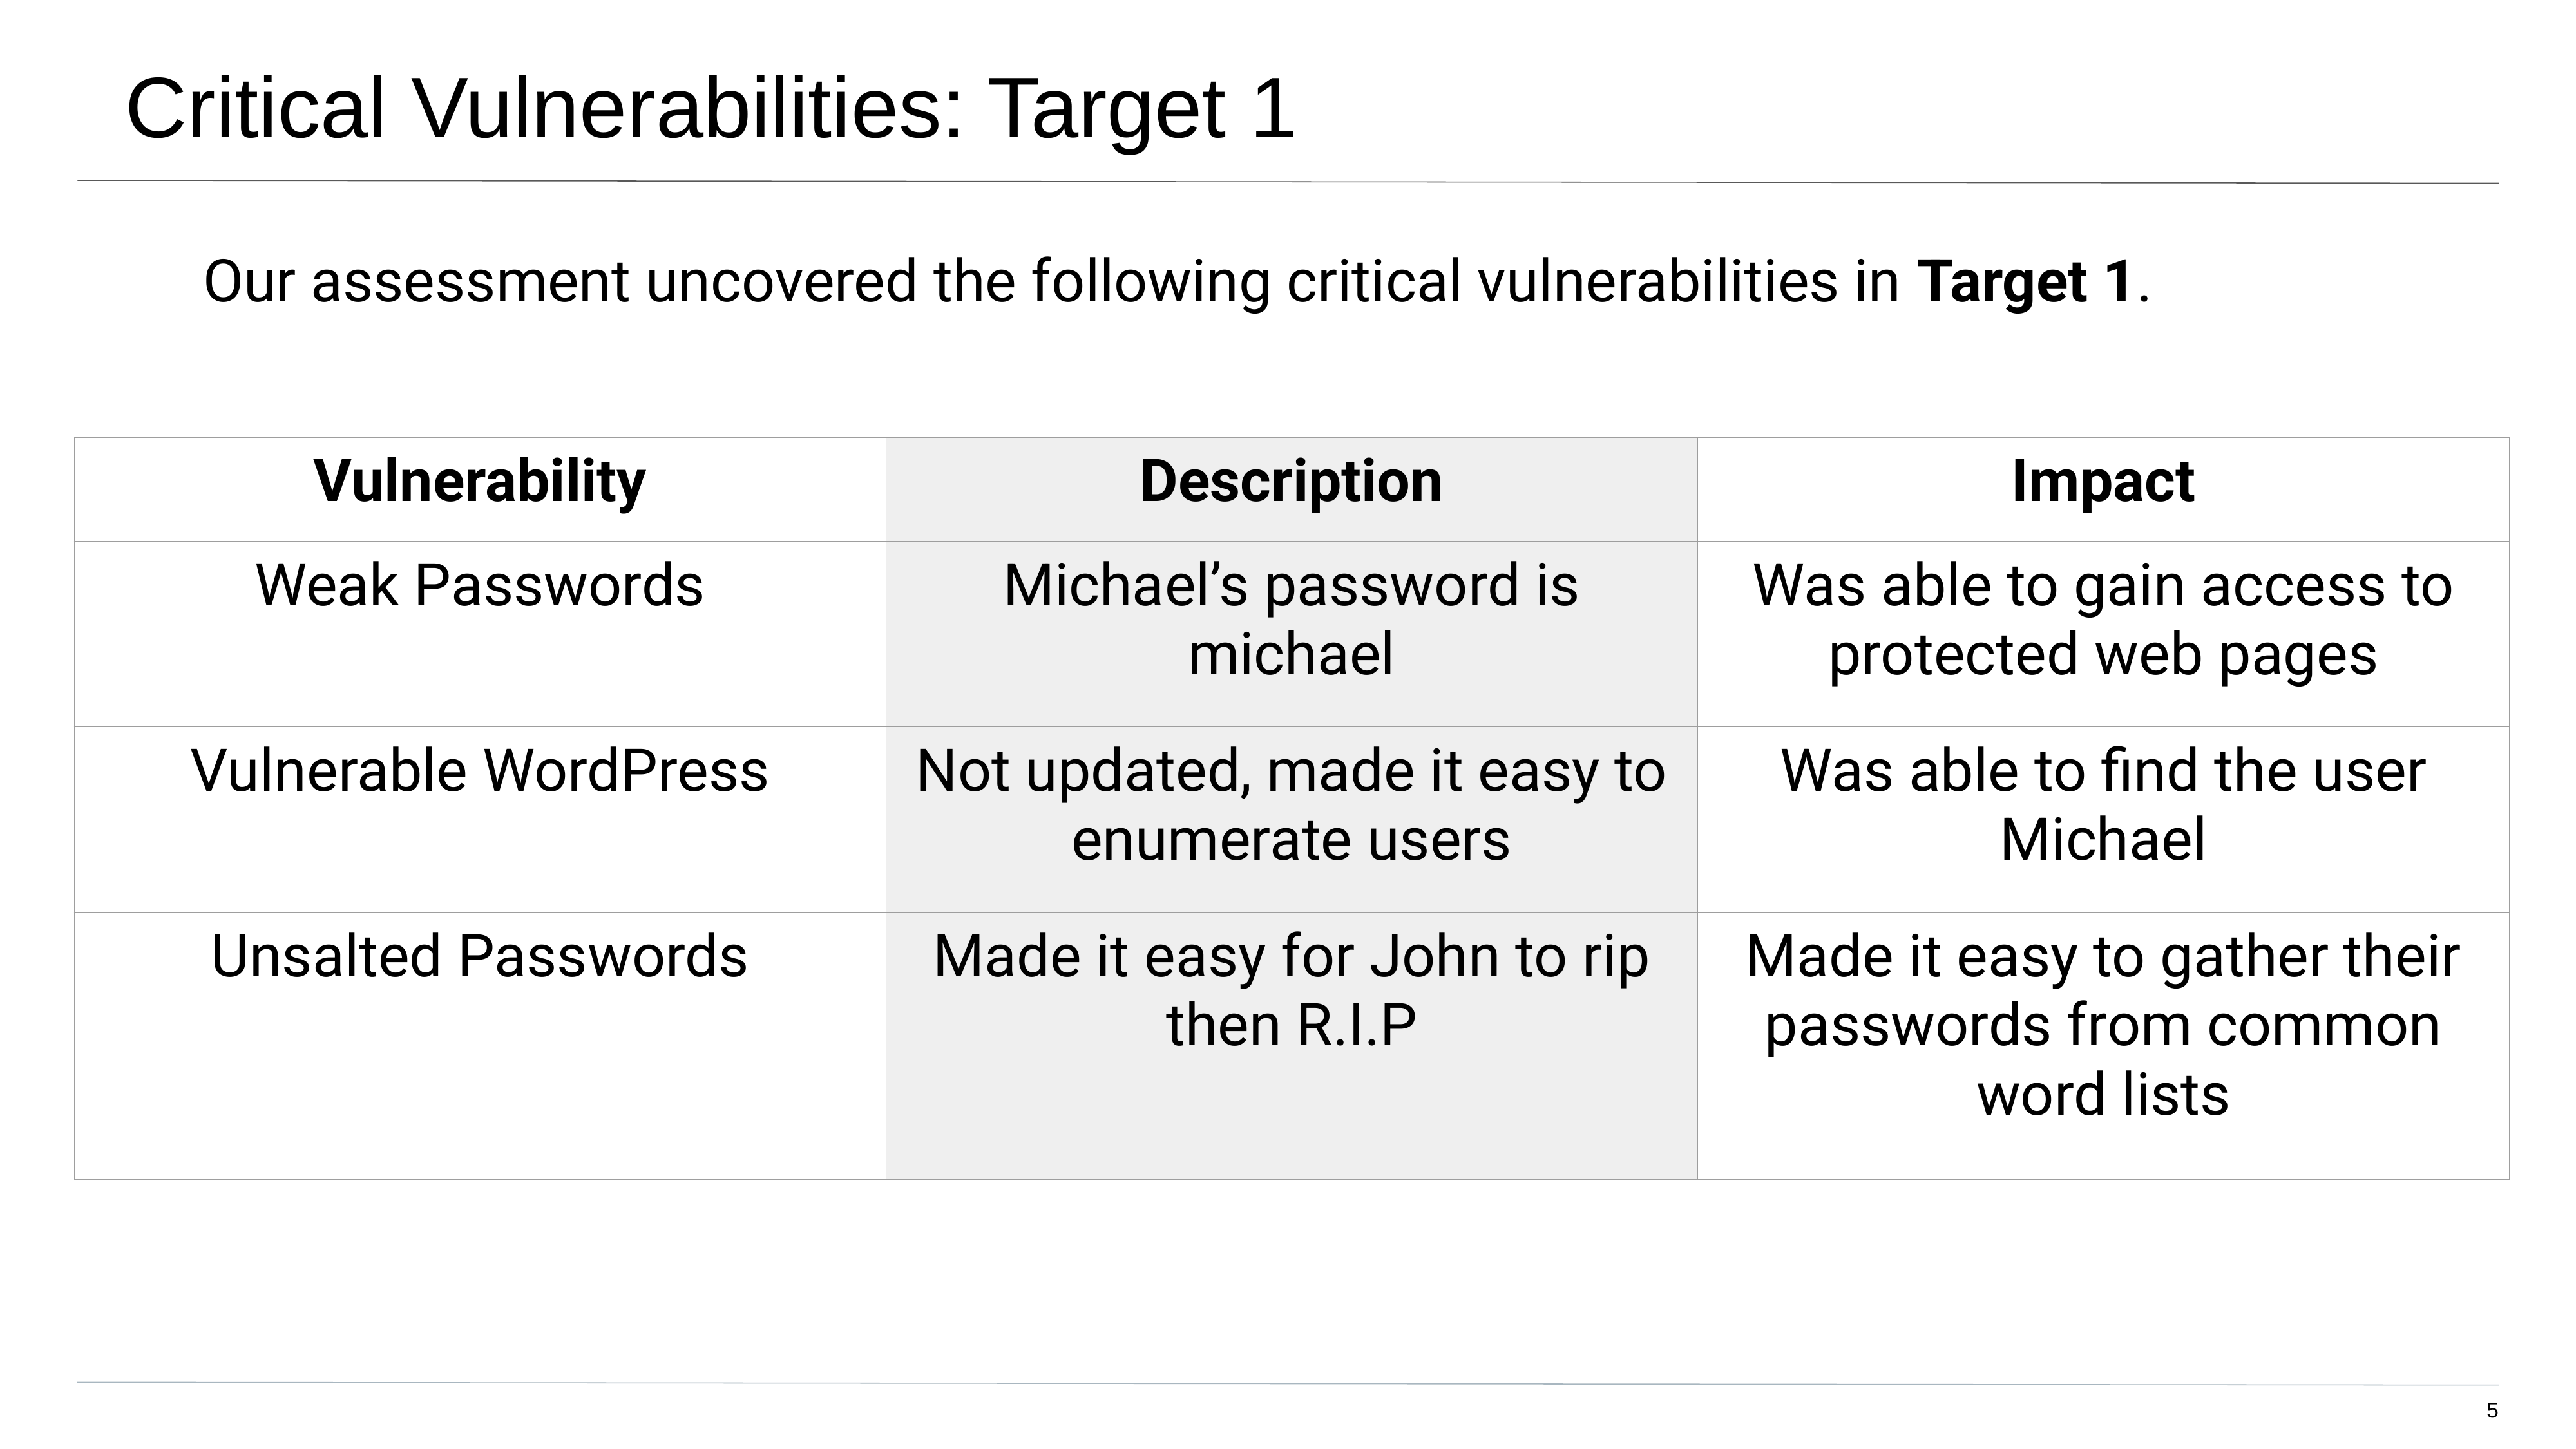

# Critical Vulnerabilities: Target 1
Our assessment uncovered the following critical vulnerabilities in Target 1.

| Vulnerability | Description | Impact |
| --- | --- | --- |
| Weak Passwords | Michael’s password is michael | Was able to gain access to protected web pages |
| Vulnerable WordPress | Not updated, made it easy to enumerate users | Was able to find the user Michael |
| Unsalted Passwords | Made it easy for John to rip then R.I.P | Made it easy to gather their passwords from common word lists |
5